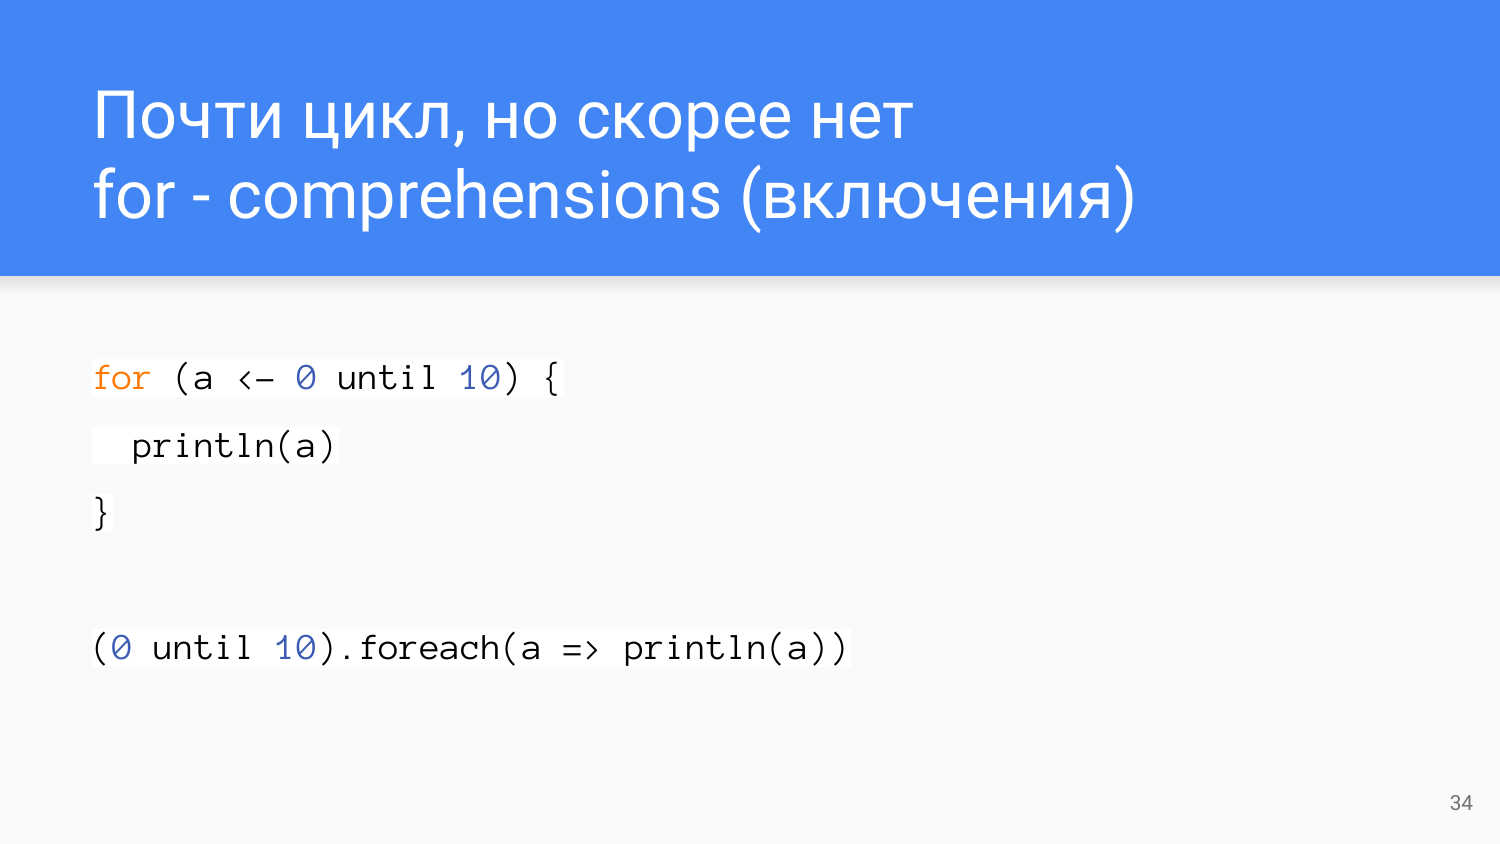

# Почти цикл, но скорее нет
for - comprehensions (включения)
for (a <- 0 until 10) {
  println(a)
}

(0 until 10).foreach(a => println(a))
34